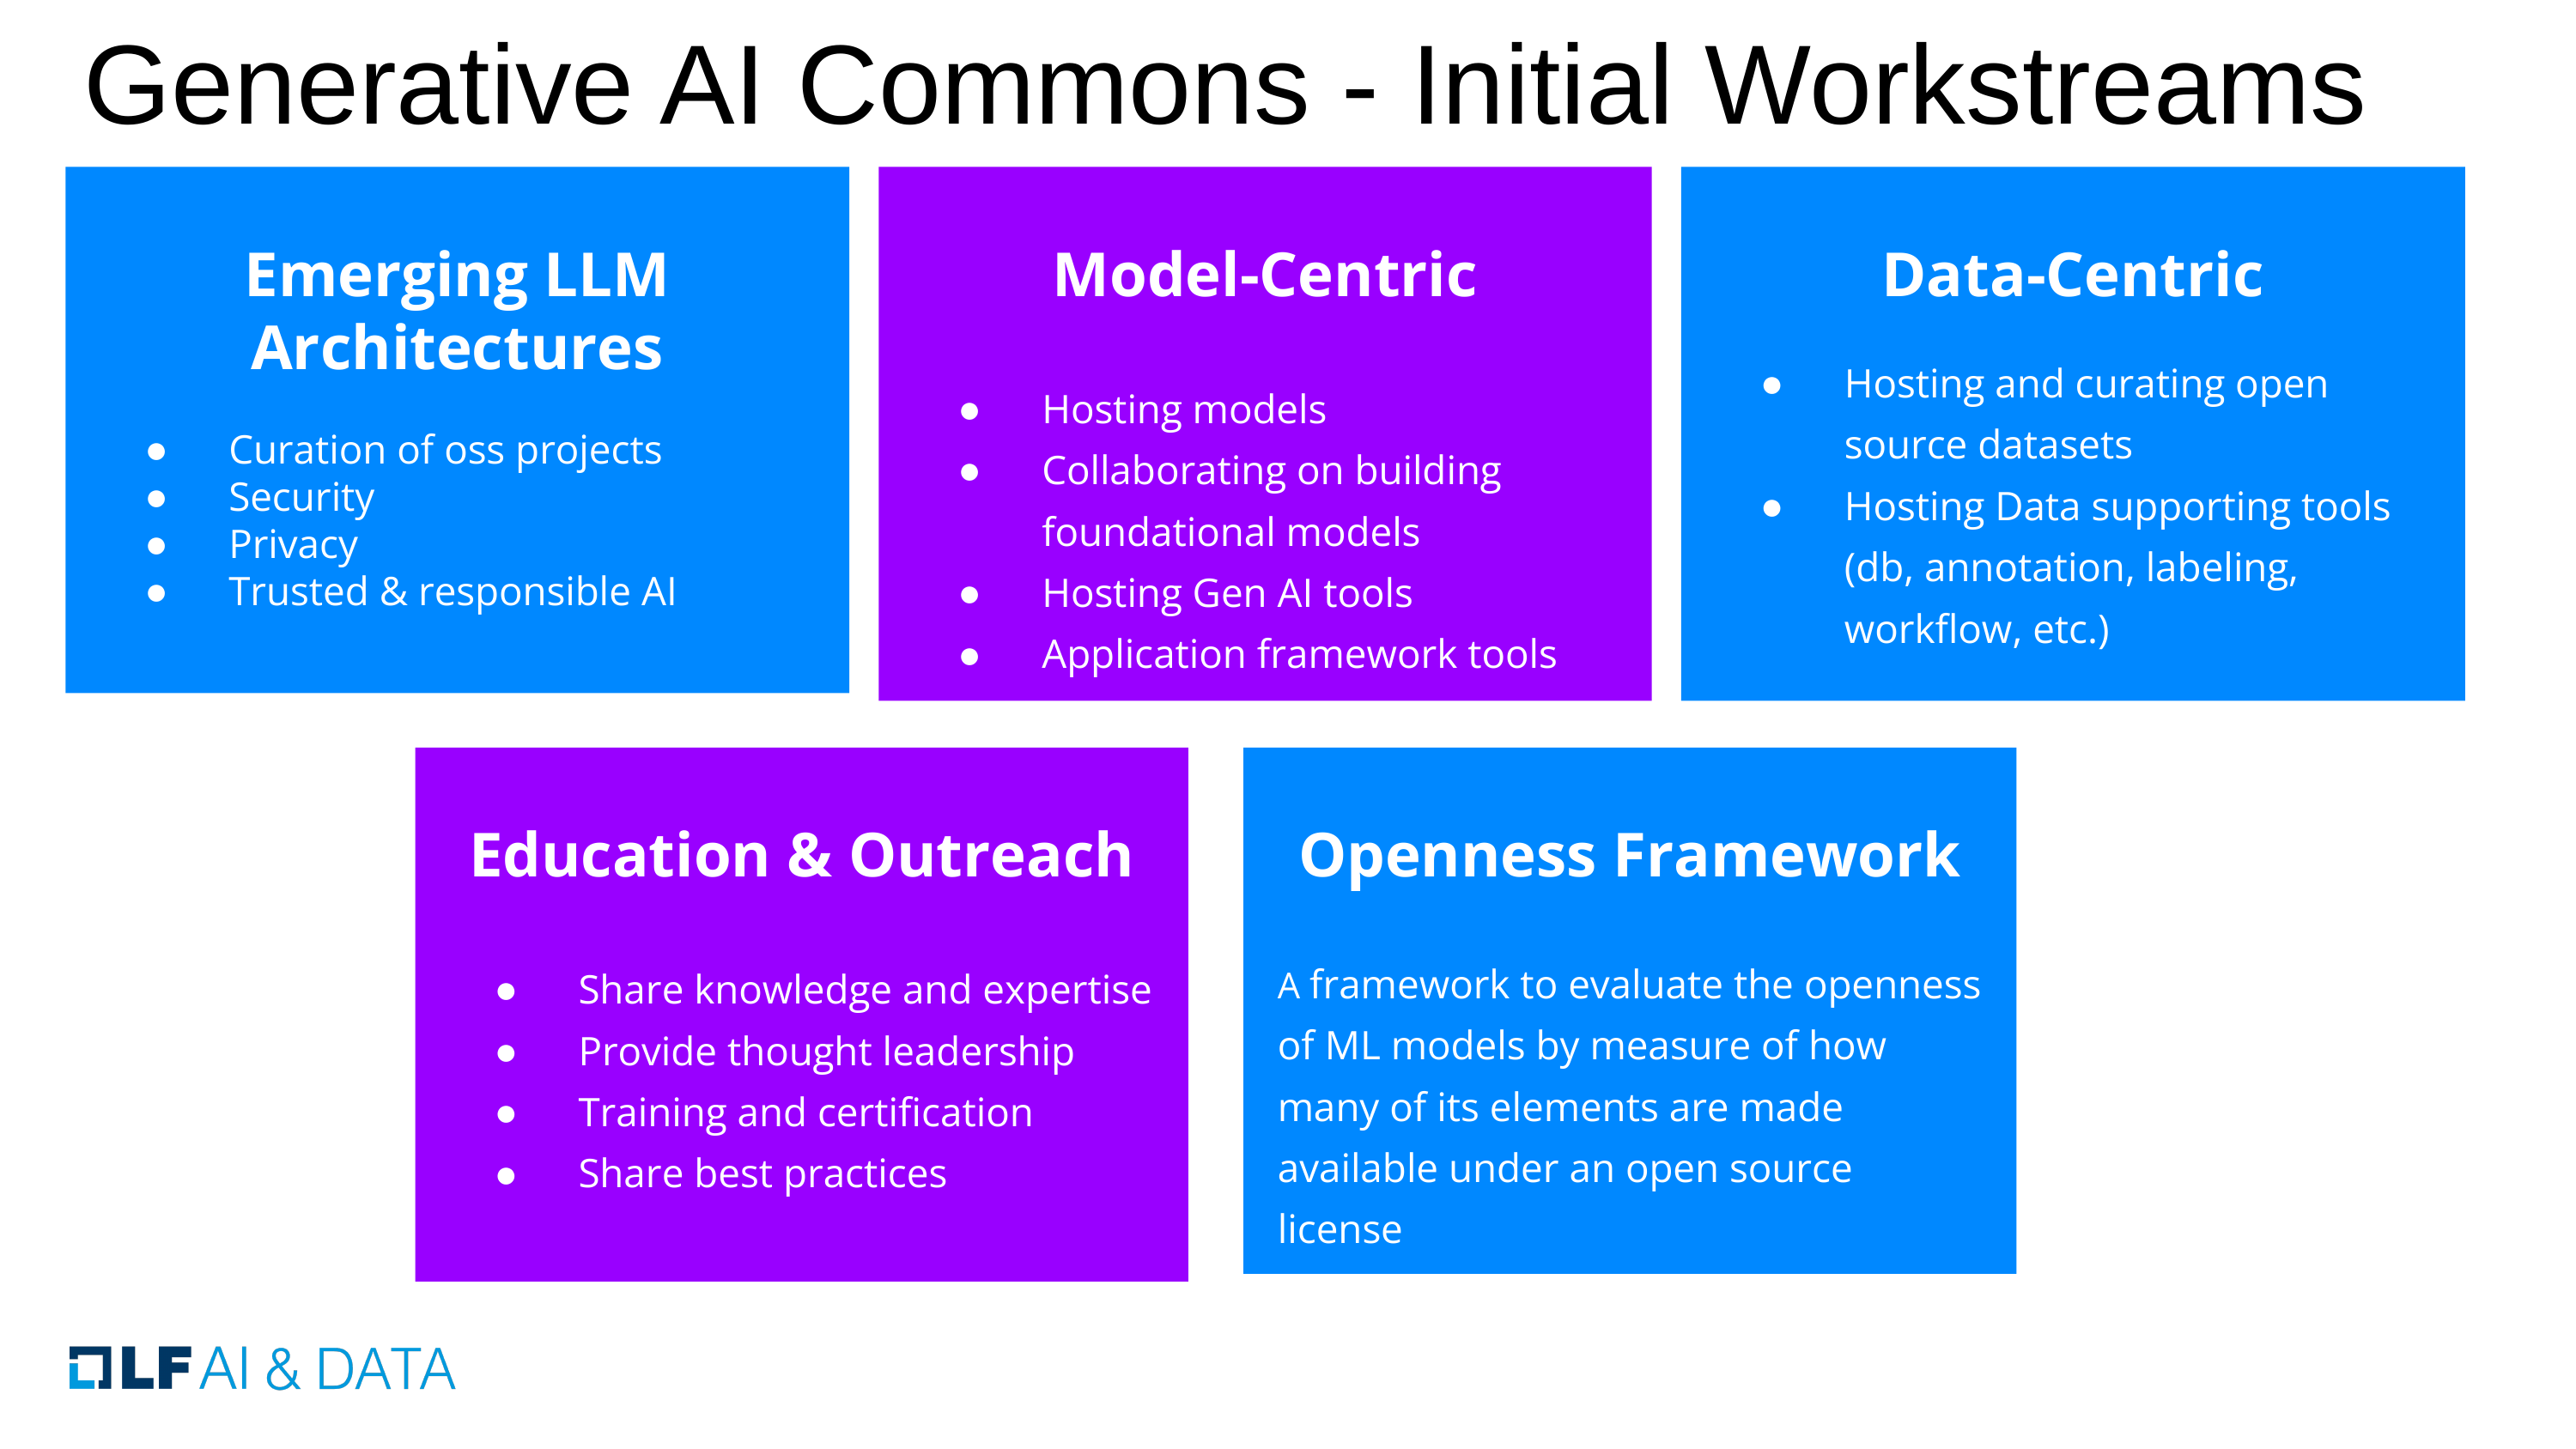

Generative AI Commons - Initial Workstreams
Data-Centric
Hosting and curating open source datasets
Hosting Data supporting tools (db, annotation, labeling, workflow, etc.)

Emerging LLM Architectures

Curation of oss projects
Security
Privacy
Trusted & responsible AI
Model-Centric

Hosting models
Collaborating on building foundational models
Hosting Gen AI tools
Application framework tools

Openness Framework

A framework to evaluate the openness of ML models by measure of how many of its elements are made available under an open source license
Education & Outreach

Share knowledge and expertise
Provide thought leadership
Training and certification
Share best practices